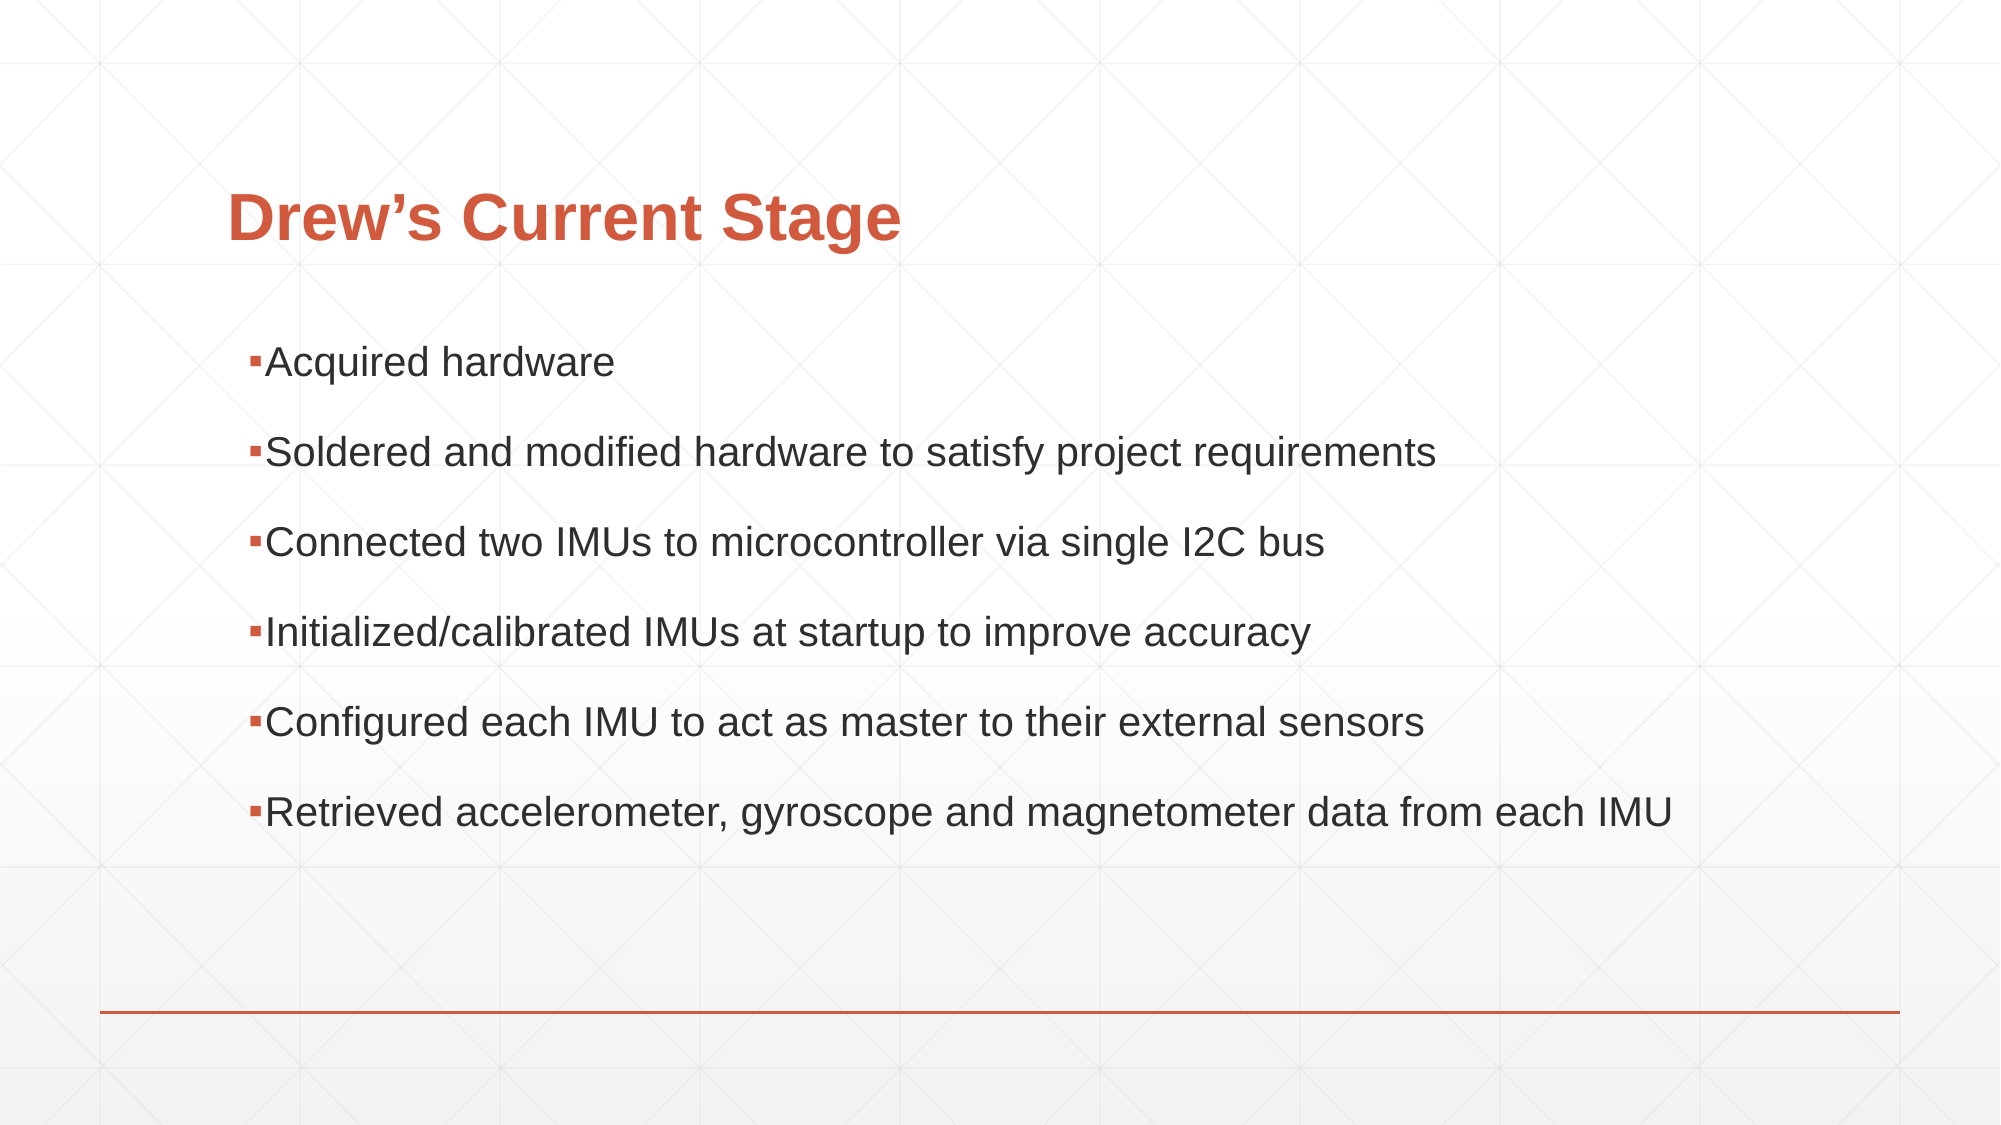

# Drew’s Current Stage
Acquired hardware

Soldered and modified hardware to satisfy project requirements

Connected two IMUs to microcontroller via single I2C bus

Initialized/calibrated IMUs at startup to improve accuracy

Configured each IMU to act as master to their external sensors

Retrieved accelerometer, gyroscope and magnetometer data from each IMU